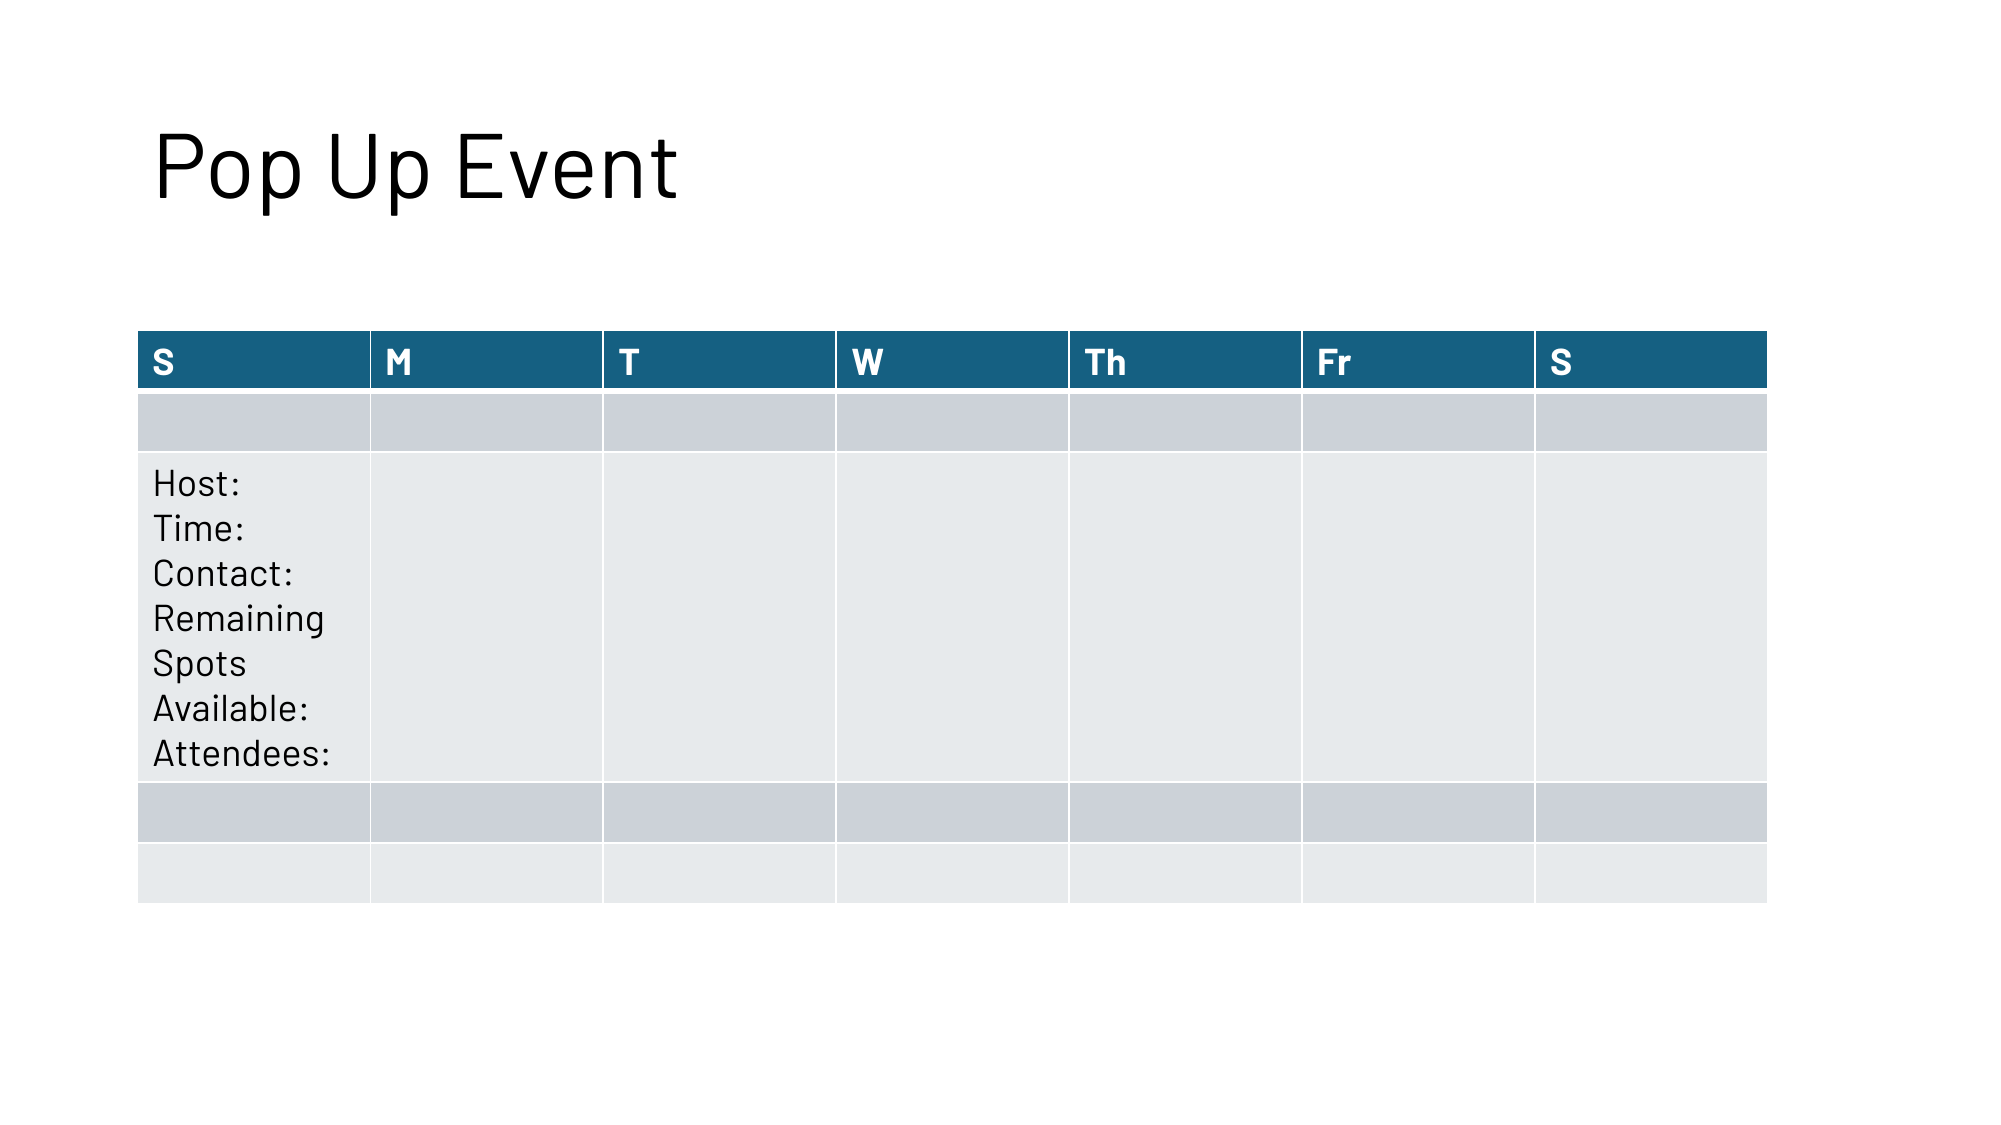

# Pop Up Event
| S | M | T | W | Th | Fr | S |
| --- | --- | --- | --- | --- | --- | --- |
|  |  |  |  |  |  |  |
| Host: Time: Contact: Remaining Spots Available: Attendees: |  |  |  |  |  |  |
|  |  |  |  |  |  |  |
|  |  |  |  |  |  |  |